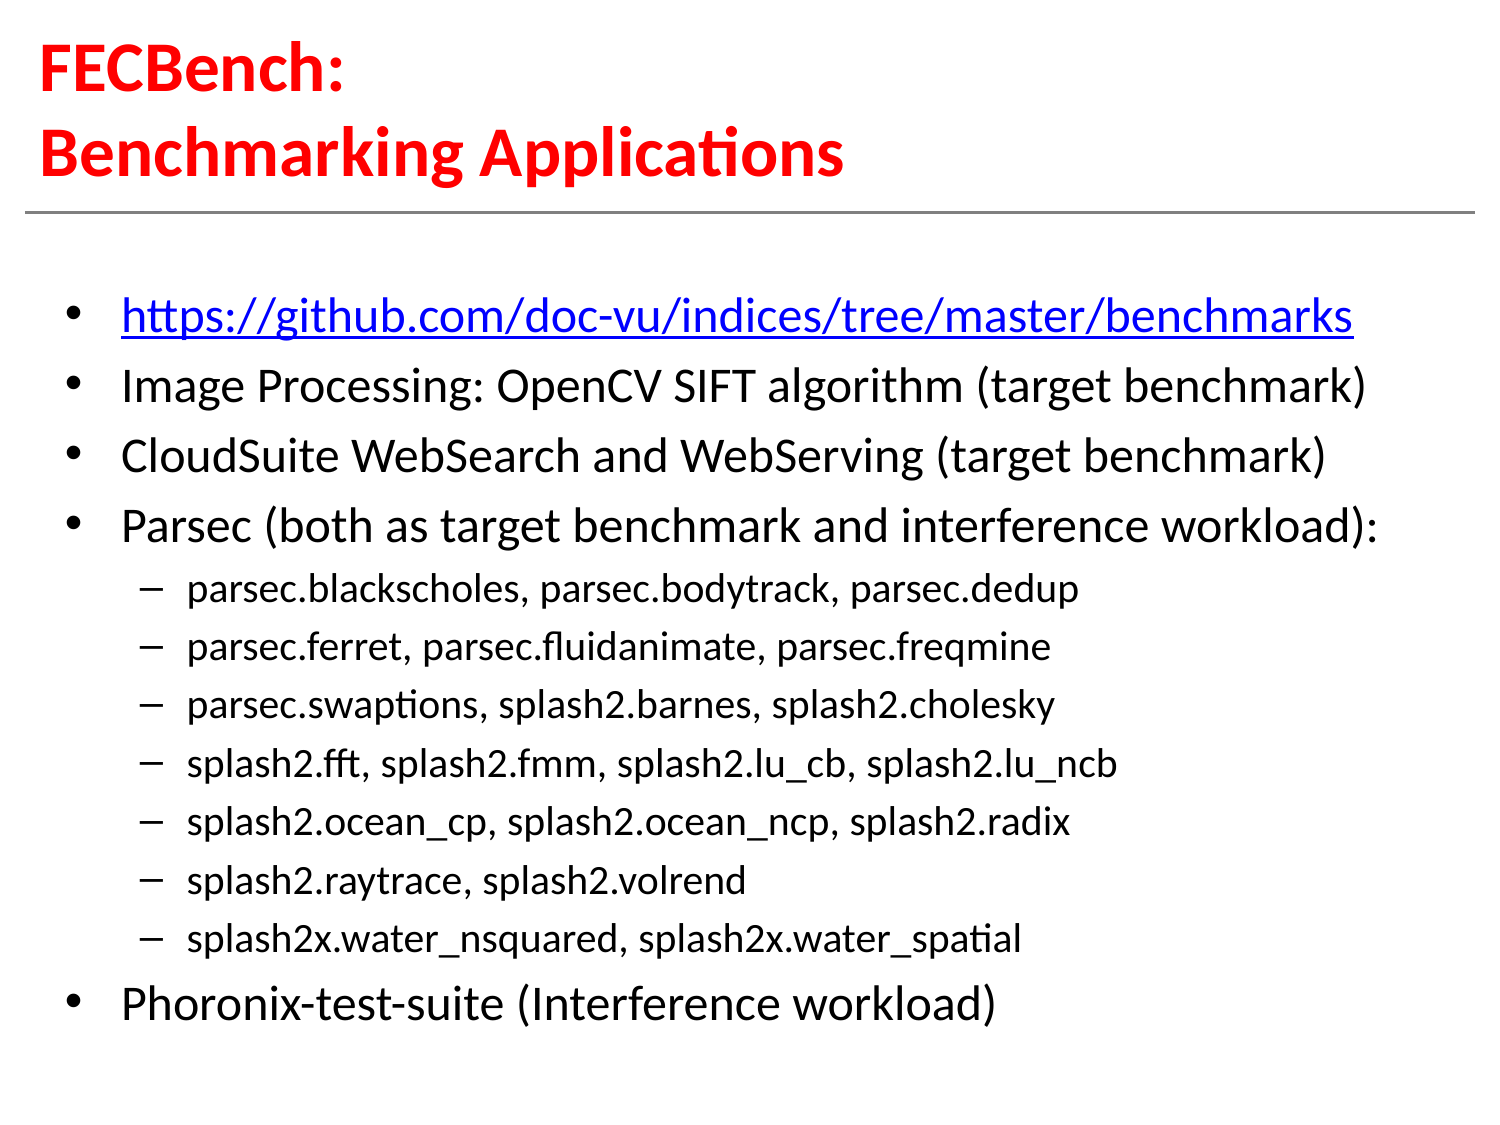

# FECBench: Benchmarking Applications
https://github.com/doc-vu/indices/tree/master/benchmarks
Image Processing: OpenCV SIFT algorithm (target benchmark)
CloudSuite WebSearch and WebServing (target benchmark)
Parsec (both as target benchmark and interference workload):
parsec.blackscholes, parsec.bodytrack, parsec.dedup
parsec.ferret, parsec.fluidanimate, parsec.freqmine
parsec.swaptions, splash2.barnes, splash2.cholesky
splash2.fft, splash2.fmm, splash2.lu_cb, splash2.lu_ncb
splash2.ocean_cp, splash2.ocean_ncp, splash2.radix
splash2.raytrace, splash2.volrend
splash2x.water_nsquared, splash2x.water_spatial
Phoronix-test-suite (Interference workload)